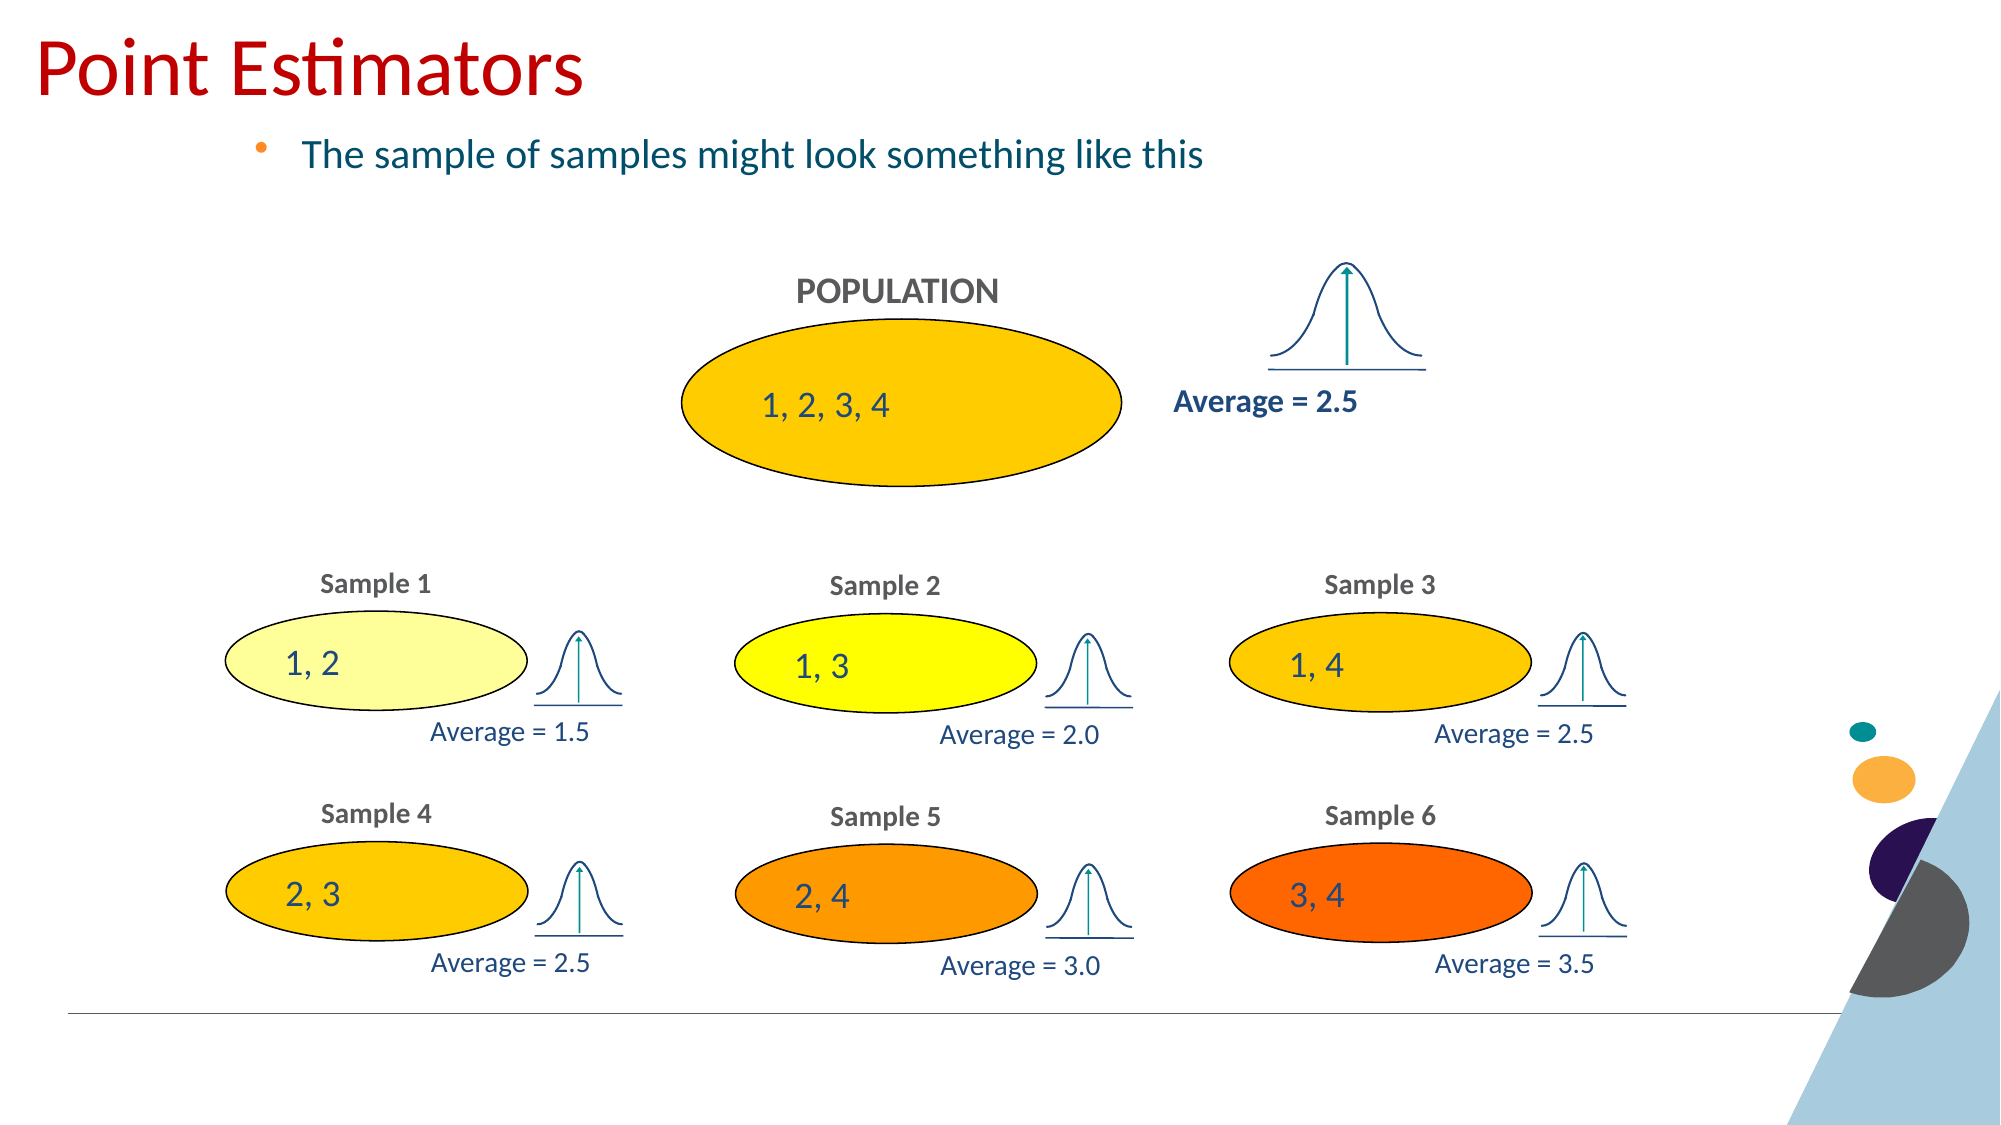

# Point Estimators
The sample of samples might look something like this

POPULATION

1, 2, 3, 4

Average = 2.5
Sample 1
Sample 3
Sample 2
1, 2

1, 4
1, 3

Average = 1.5

Average = 2.5

Average = 2.0
Sample 4
Sample 6
Sample 5
2, 3

3, 4
2, 4

Average = 2.5

Average = 3.5

Average = 3.0